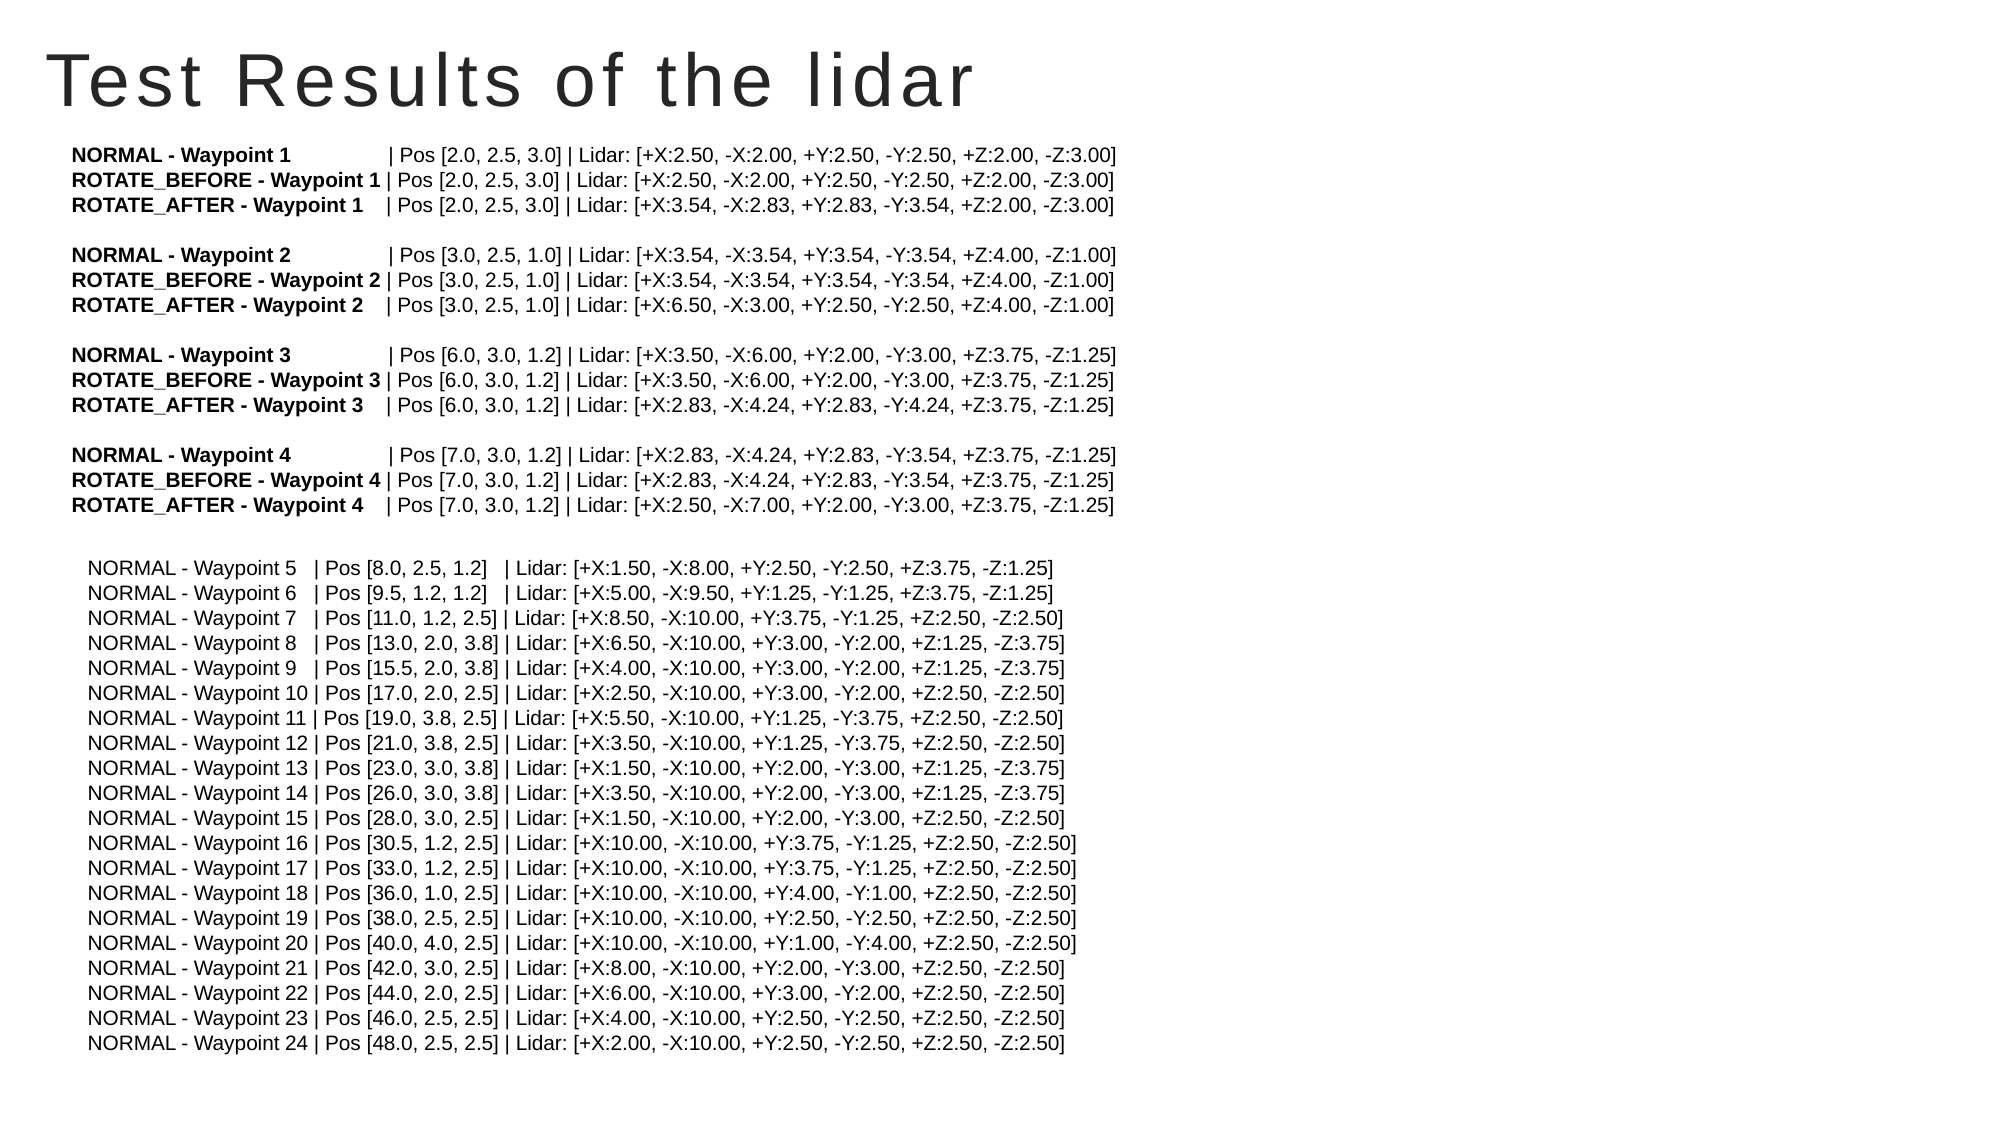

# Test Results of the lidar
NORMAL - Waypoint 1                 | Pos [2.0, 2.5, 3.0] | Lidar: [+X:2.50, -X:2.00, +Y:2.50, -Y:2.50, +Z:2.00, -Z:3.00]
ROTATE_BEFORE - Waypoint 1 | Pos [2.0, 2.5, 3.0] | Lidar: [+X:2.50, -X:2.00, +Y:2.50, -Y:2.50, +Z:2.00, -Z:3.00]
ROTATE_AFTER - Waypoint 1    | Pos [2.0, 2.5, 3.0] | Lidar: [+X:3.54, -X:2.83, +Y:2.83, -Y:3.54, +Z:2.00, -Z:3.00]

NORMAL - Waypoint 2                 | Pos [3.0, 2.5, 1.0] | Lidar: [+X:3.54, -X:3.54, +Y:3.54, -Y:3.54, +Z:4.00, -Z:1.00]
ROTATE_BEFORE - Waypoint 2 | Pos [3.0, 2.5, 1.0] | Lidar: [+X:3.54, -X:3.54, +Y:3.54, -Y:3.54, +Z:4.00, -Z:1.00]
ROTATE_AFTER - Waypoint 2    | Pos [3.0, 2.5, 1.0] | Lidar: [+X:6.50, -X:3.00, +Y:2.50, -Y:2.50, +Z:4.00, -Z:1.00]

NORMAL - Waypoint 3                 | Pos [6.0, 3.0, 1.2] | Lidar: [+X:3.50, -X:6.00, +Y:2.00, -Y:3.00, +Z:3.75, -Z:1.25]
ROTATE_BEFORE - Waypoint 3 | Pos [6.0, 3.0, 1.2] | Lidar: [+X:3.50, -X:6.00, +Y:2.00, -Y:3.00, +Z:3.75, -Z:1.25]
ROTATE_AFTER - Waypoint 3    | Pos [6.0, 3.0, 1.2] | Lidar: [+X:2.83, -X:4.24, +Y:2.83, -Y:4.24, +Z:3.75, -Z:1.25]

NORMAL - Waypoint 4                 | Pos [7.0, 3.0, 1.2] | Lidar: [+X:2.83, -X:4.24, +Y:2.83, -Y:3.54, +Z:3.75, -Z:1.25]
ROTATE_BEFORE - Waypoint 4 | Pos [7.0, 3.0, 1.2] | Lidar: [+X:2.83, -X:4.24, +Y:2.83, -Y:3.54, +Z:3.75, -Z:1.25]
ROTATE_AFTER - Waypoint 4    | Pos [7.0, 3.0, 1.2] | Lidar: [+X:2.50, -X:7.00, +Y:2.00, -Y:3.00, +Z:3.75, -Z:1.25]
NORMAL - Waypoint 5   | Pos [8.0, 2.5, 1.2]   | Lidar: [+X:1.50, -X:8.00, +Y:2.50, -Y:2.50, +Z:3.75, -Z:1.25]
NORMAL - Waypoint 6   | Pos [9.5, 1.2, 1.2]   | Lidar: [+X:5.00, -X:9.50, +Y:1.25, -Y:1.25, +Z:3.75, -Z:1.25]
NORMAL - Waypoint 7   | Pos [11.0, 1.2, 2.5] | Lidar: [+X:8.50, -X:10.00, +Y:3.75, -Y:1.25, +Z:2.50, -Z:2.50]
NORMAL - Waypoint 8   | Pos [13.0, 2.0, 3.8] | Lidar: [+X:6.50, -X:10.00, +Y:3.00, -Y:2.00, +Z:1.25, -Z:3.75]
NORMAL - Waypoint 9   | Pos [15.5, 2.0, 3.8] | Lidar: [+X:4.00, -X:10.00, +Y:3.00, -Y:2.00, +Z:1.25, -Z:3.75]
NORMAL - Waypoint 10 | Pos [17.0, 2.0, 2.5] | Lidar: [+X:2.50, -X:10.00, +Y:3.00, -Y:2.00, +Z:2.50, -Z:2.50]
NORMAL - Waypoint 11 | Pos [19.0, 3.8, 2.5] | Lidar: [+X:5.50, -X:10.00, +Y:1.25, -Y:3.75, +Z:2.50, -Z:2.50]
NORMAL - Waypoint 12 | Pos [21.0, 3.8, 2.5] | Lidar: [+X:3.50, -X:10.00, +Y:1.25, -Y:3.75, +Z:2.50, -Z:2.50]
NORMAL - Waypoint 13 | Pos [23.0, 3.0, 3.8] | Lidar: [+X:1.50, -X:10.00, +Y:2.00, -Y:3.00, +Z:1.25, -Z:3.75]
NORMAL - Waypoint 14 | Pos [26.0, 3.0, 3.8] | Lidar: [+X:3.50, -X:10.00, +Y:2.00, -Y:3.00, +Z:1.25, -Z:3.75]
NORMAL - Waypoint 15 | Pos [28.0, 3.0, 2.5] | Lidar: [+X:1.50, -X:10.00, +Y:2.00, -Y:3.00, +Z:2.50, -Z:2.50]
NORMAL - Waypoint 16 | Pos [30.5, 1.2, 2.5] | Lidar: [+X:10.00, -X:10.00, +Y:3.75, -Y:1.25, +Z:2.50, -Z:2.50]
NORMAL - Waypoint 17 | Pos [33.0, 1.2, 2.5] | Lidar: [+X:10.00, -X:10.00, +Y:3.75, -Y:1.25, +Z:2.50, -Z:2.50]
NORMAL - Waypoint 18 | Pos [36.0, 1.0, 2.5] | Lidar: [+X:10.00, -X:10.00, +Y:4.00, -Y:1.00, +Z:2.50, -Z:2.50]
NORMAL - Waypoint 19 | Pos [38.0, 2.5, 2.5] | Lidar: [+X:10.00, -X:10.00, +Y:2.50, -Y:2.50, +Z:2.50, -Z:2.50]
NORMAL - Waypoint 20 | Pos [40.0, 4.0, 2.5] | Lidar: [+X:10.00, -X:10.00, +Y:1.00, -Y:4.00, +Z:2.50, -Z:2.50]
NORMAL - Waypoint 21 | Pos [42.0, 3.0, 2.5] | Lidar: [+X:8.00, -X:10.00, +Y:2.00, -Y:3.00, +Z:2.50, -Z:2.50]
NORMAL - Waypoint 22 | Pos [44.0, 2.0, 2.5] | Lidar: [+X:6.00, -X:10.00, +Y:3.00, -Y:2.00, +Z:2.50, -Z:2.50]
NORMAL - Waypoint 23 | Pos [46.0, 2.5, 2.5] | Lidar: [+X:4.00, -X:10.00, +Y:2.50, -Y:2.50, +Z:2.50, -Z:2.50]
NORMAL - Waypoint 24 | Pos [48.0, 2.5, 2.5] | Lidar: [+X:2.00, -X:10.00, +Y:2.50, -Y:2.50, +Z:2.50, -Z:2.50]